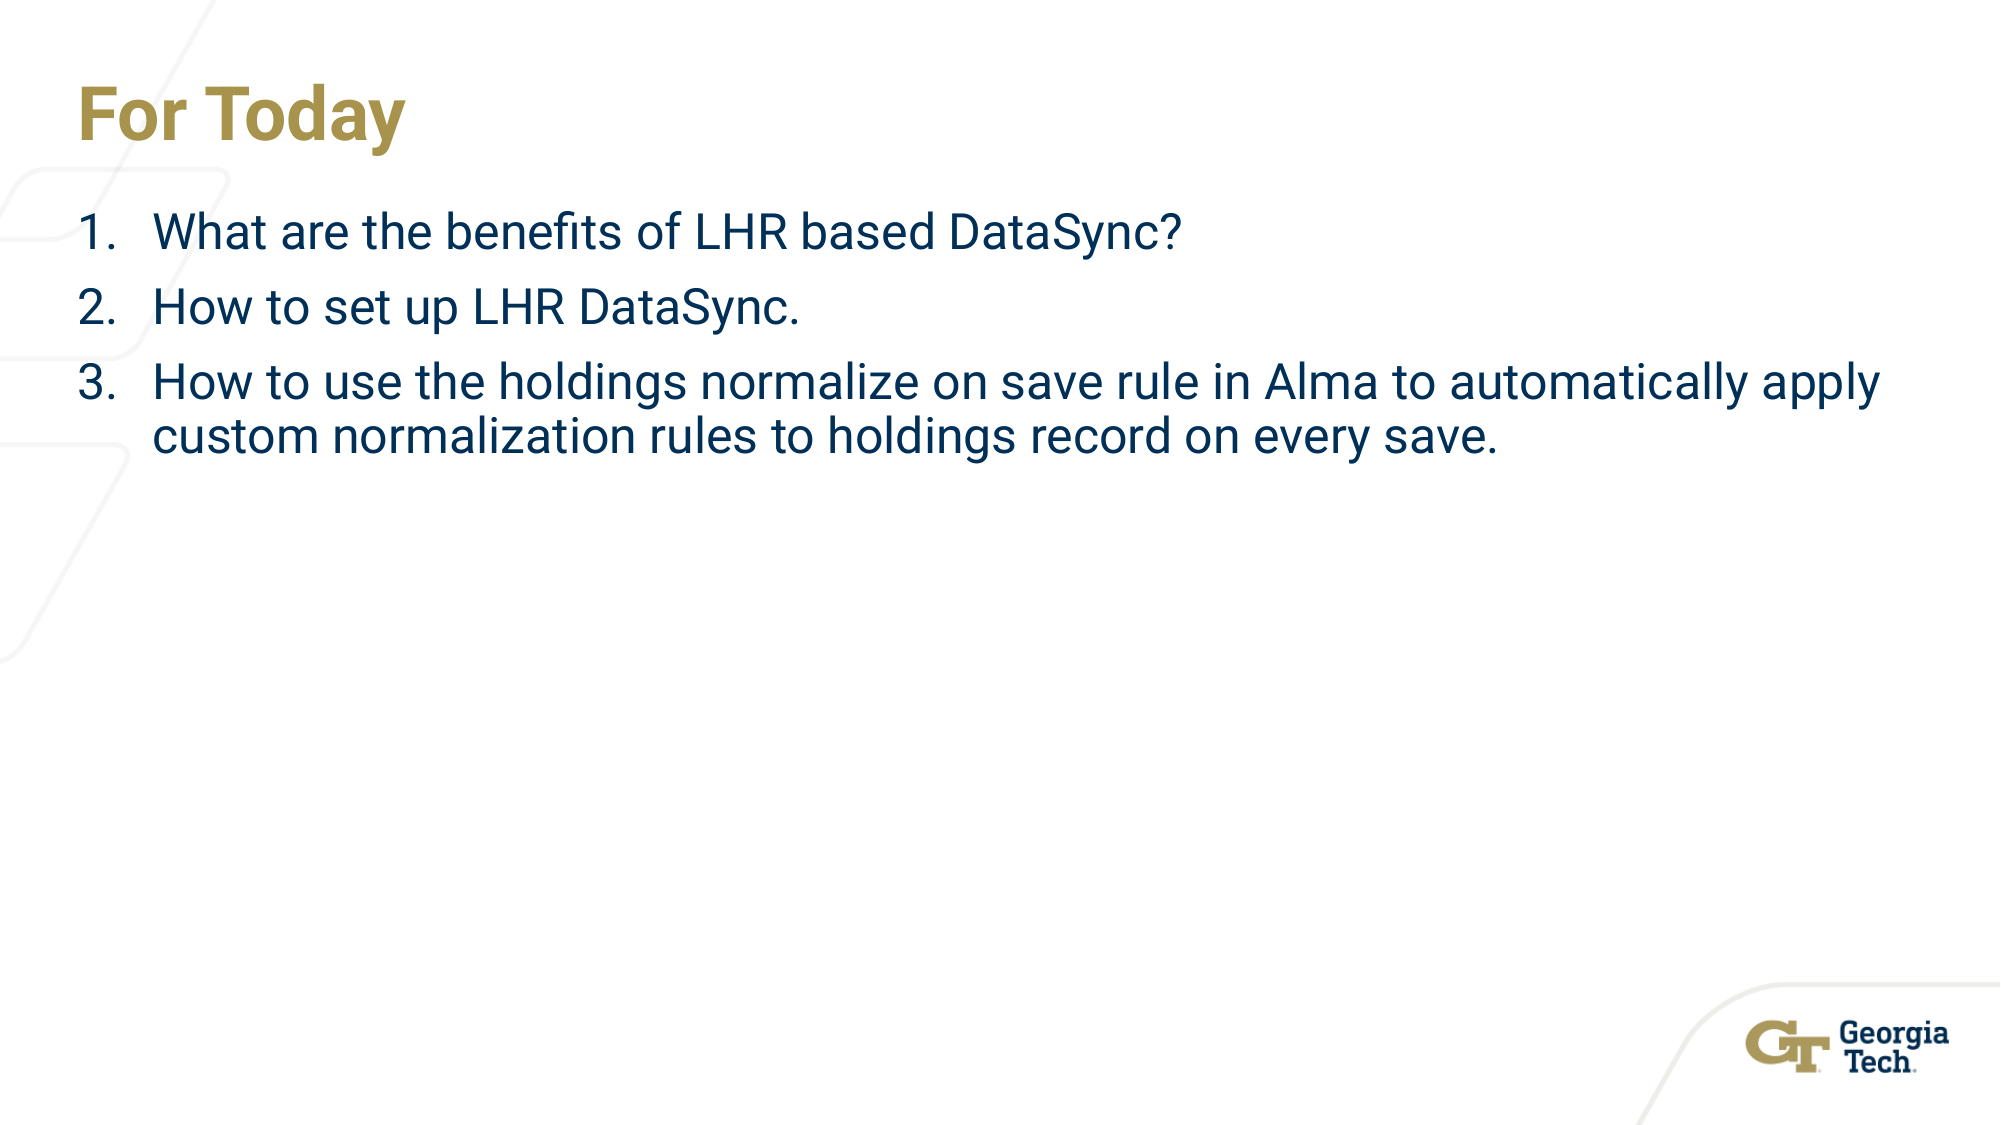

# For Today
What are the benefits of LHR based DataSync?
How to set up LHR DataSync.
How to use the holdings normalize on save rule in Alma to automatically apply custom normalization rules to holdings record on every save.